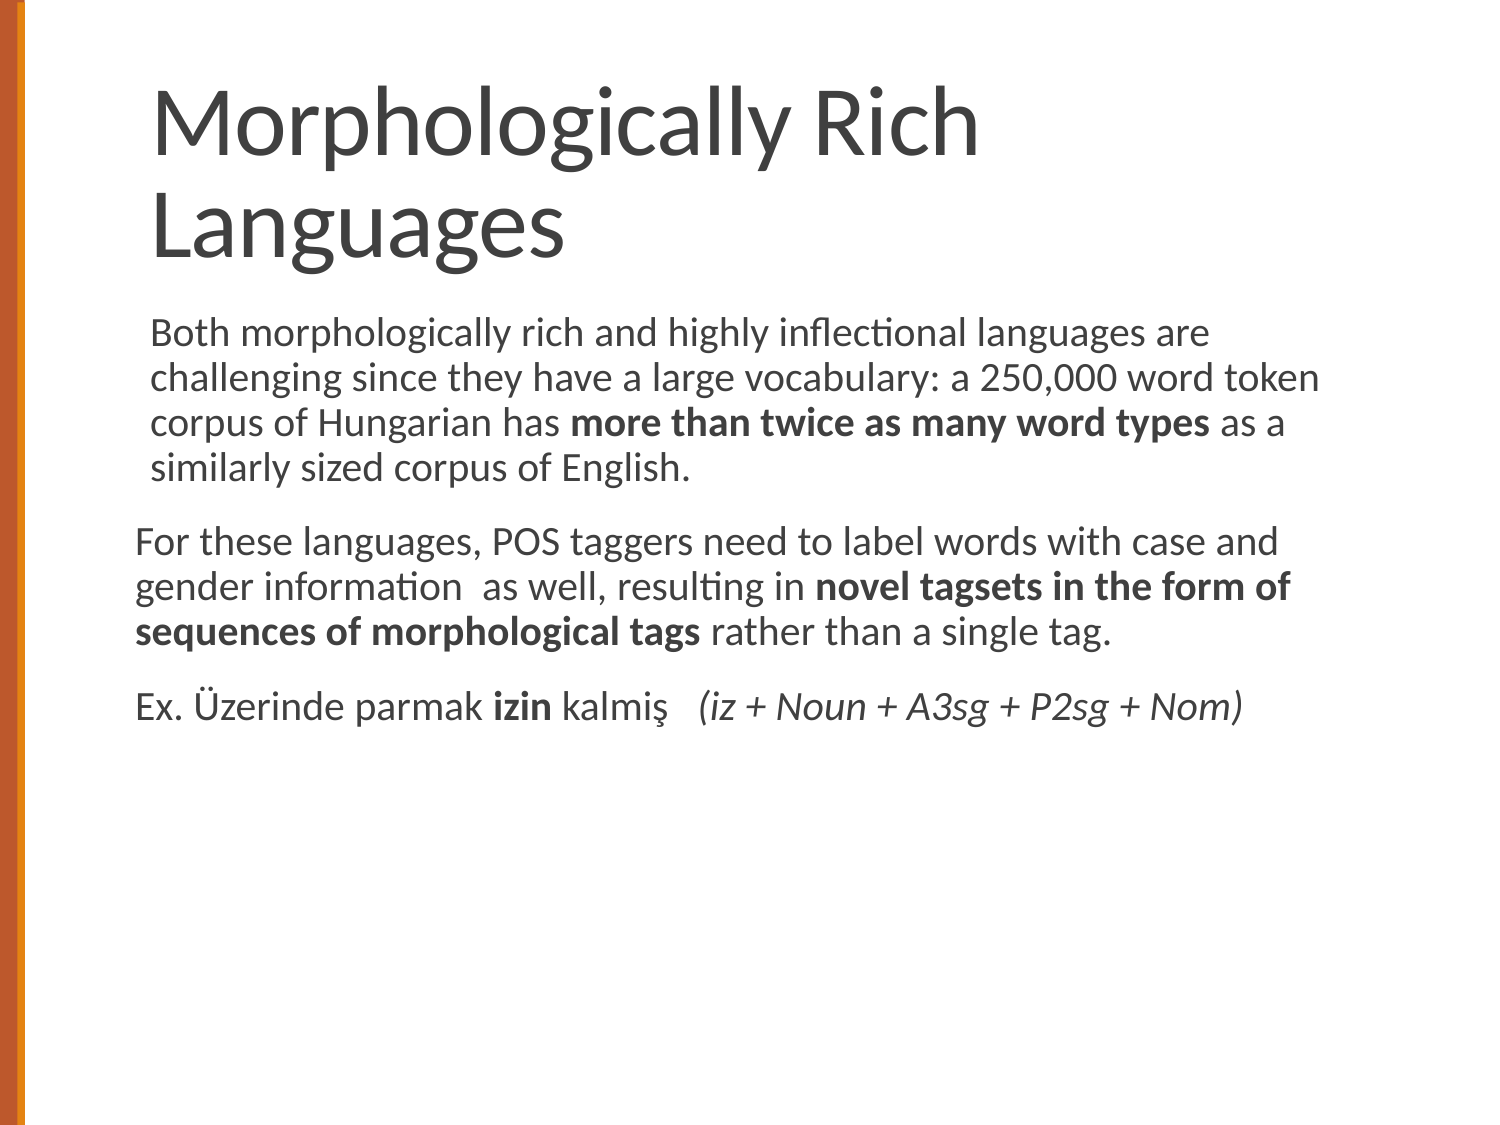

# Morphologically Rich Languages
Both morphologically rich and highly inflectional languages are challenging since they have a large vocabulary: a 250,000 word token corpus of Hungarian has more than twice as many word types as a similarly sized corpus of English.
For these languages, POS taggers need to label words with case and gender information  as well, resulting in novel tagsets in the form of sequences of morphological tags rather than a single tag.
Ex. Üzerinde parmak izin kalmiş   (iz + Noun + A3sg + P2sg + Nom)